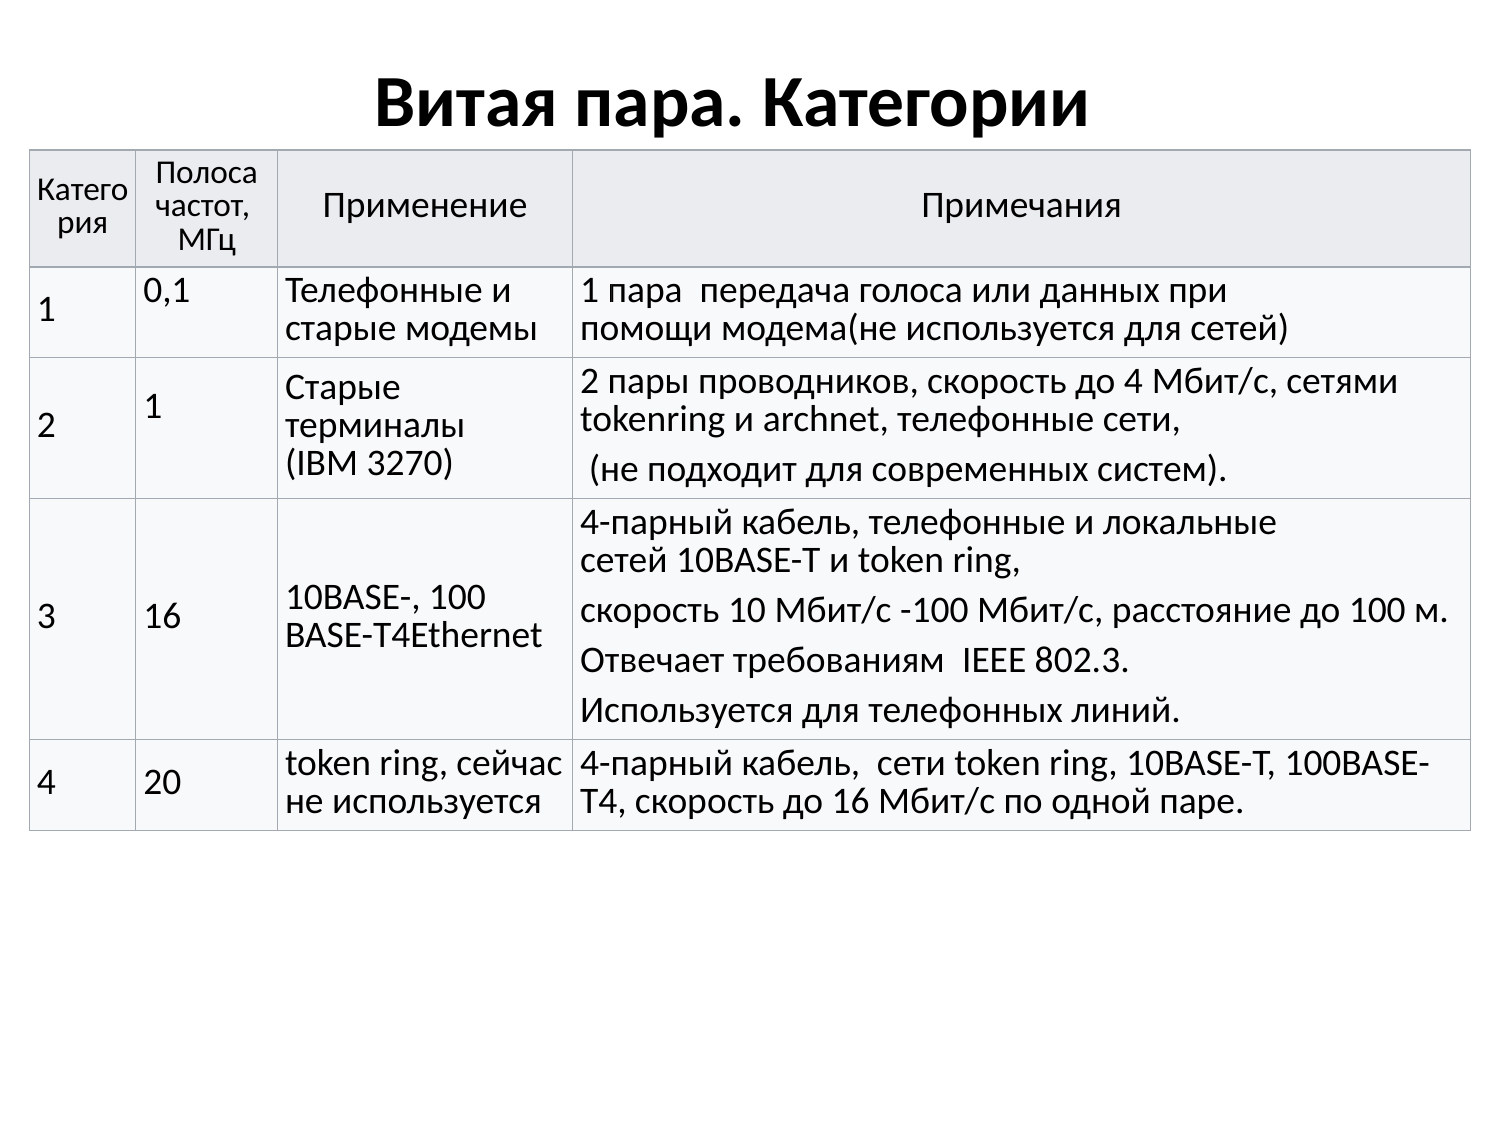

# Витая пара. Категории
| Категория | Полоса частот, МГц | Применение | Примечания |
| --- | --- | --- | --- |
| 1 | 0,1 | Телефонные и старые модемы | 1 пара передача голоса или данных при помощи модема(не используется для сетей) |
| 2 | 1 | Старые терминалы (IBM 3270) | 2 пары проводников, скорость до 4 Мбит/с, сетями  tokenring и archnet, телефонные сети,  (не подходит для современных систем). |
| 3 | 16 | 10BASE-, 100 BASE-T4Ethernet | 4-парный кабель, телефонные и локальные сетей 10BASE-T и token ring, скорость 10 Мбит/с -100 Мбит/с, расстояние до 100 м. Отвечает требованиям  IEEE 802.3. Используется для телефонных линий. |
| 4 | 20 | token ring, сейчас не используется | 4-парный кабель, сети token ring, 10BASE-T, 100BASE-T4, скорость до 16 Мбит/с по одной паре. |